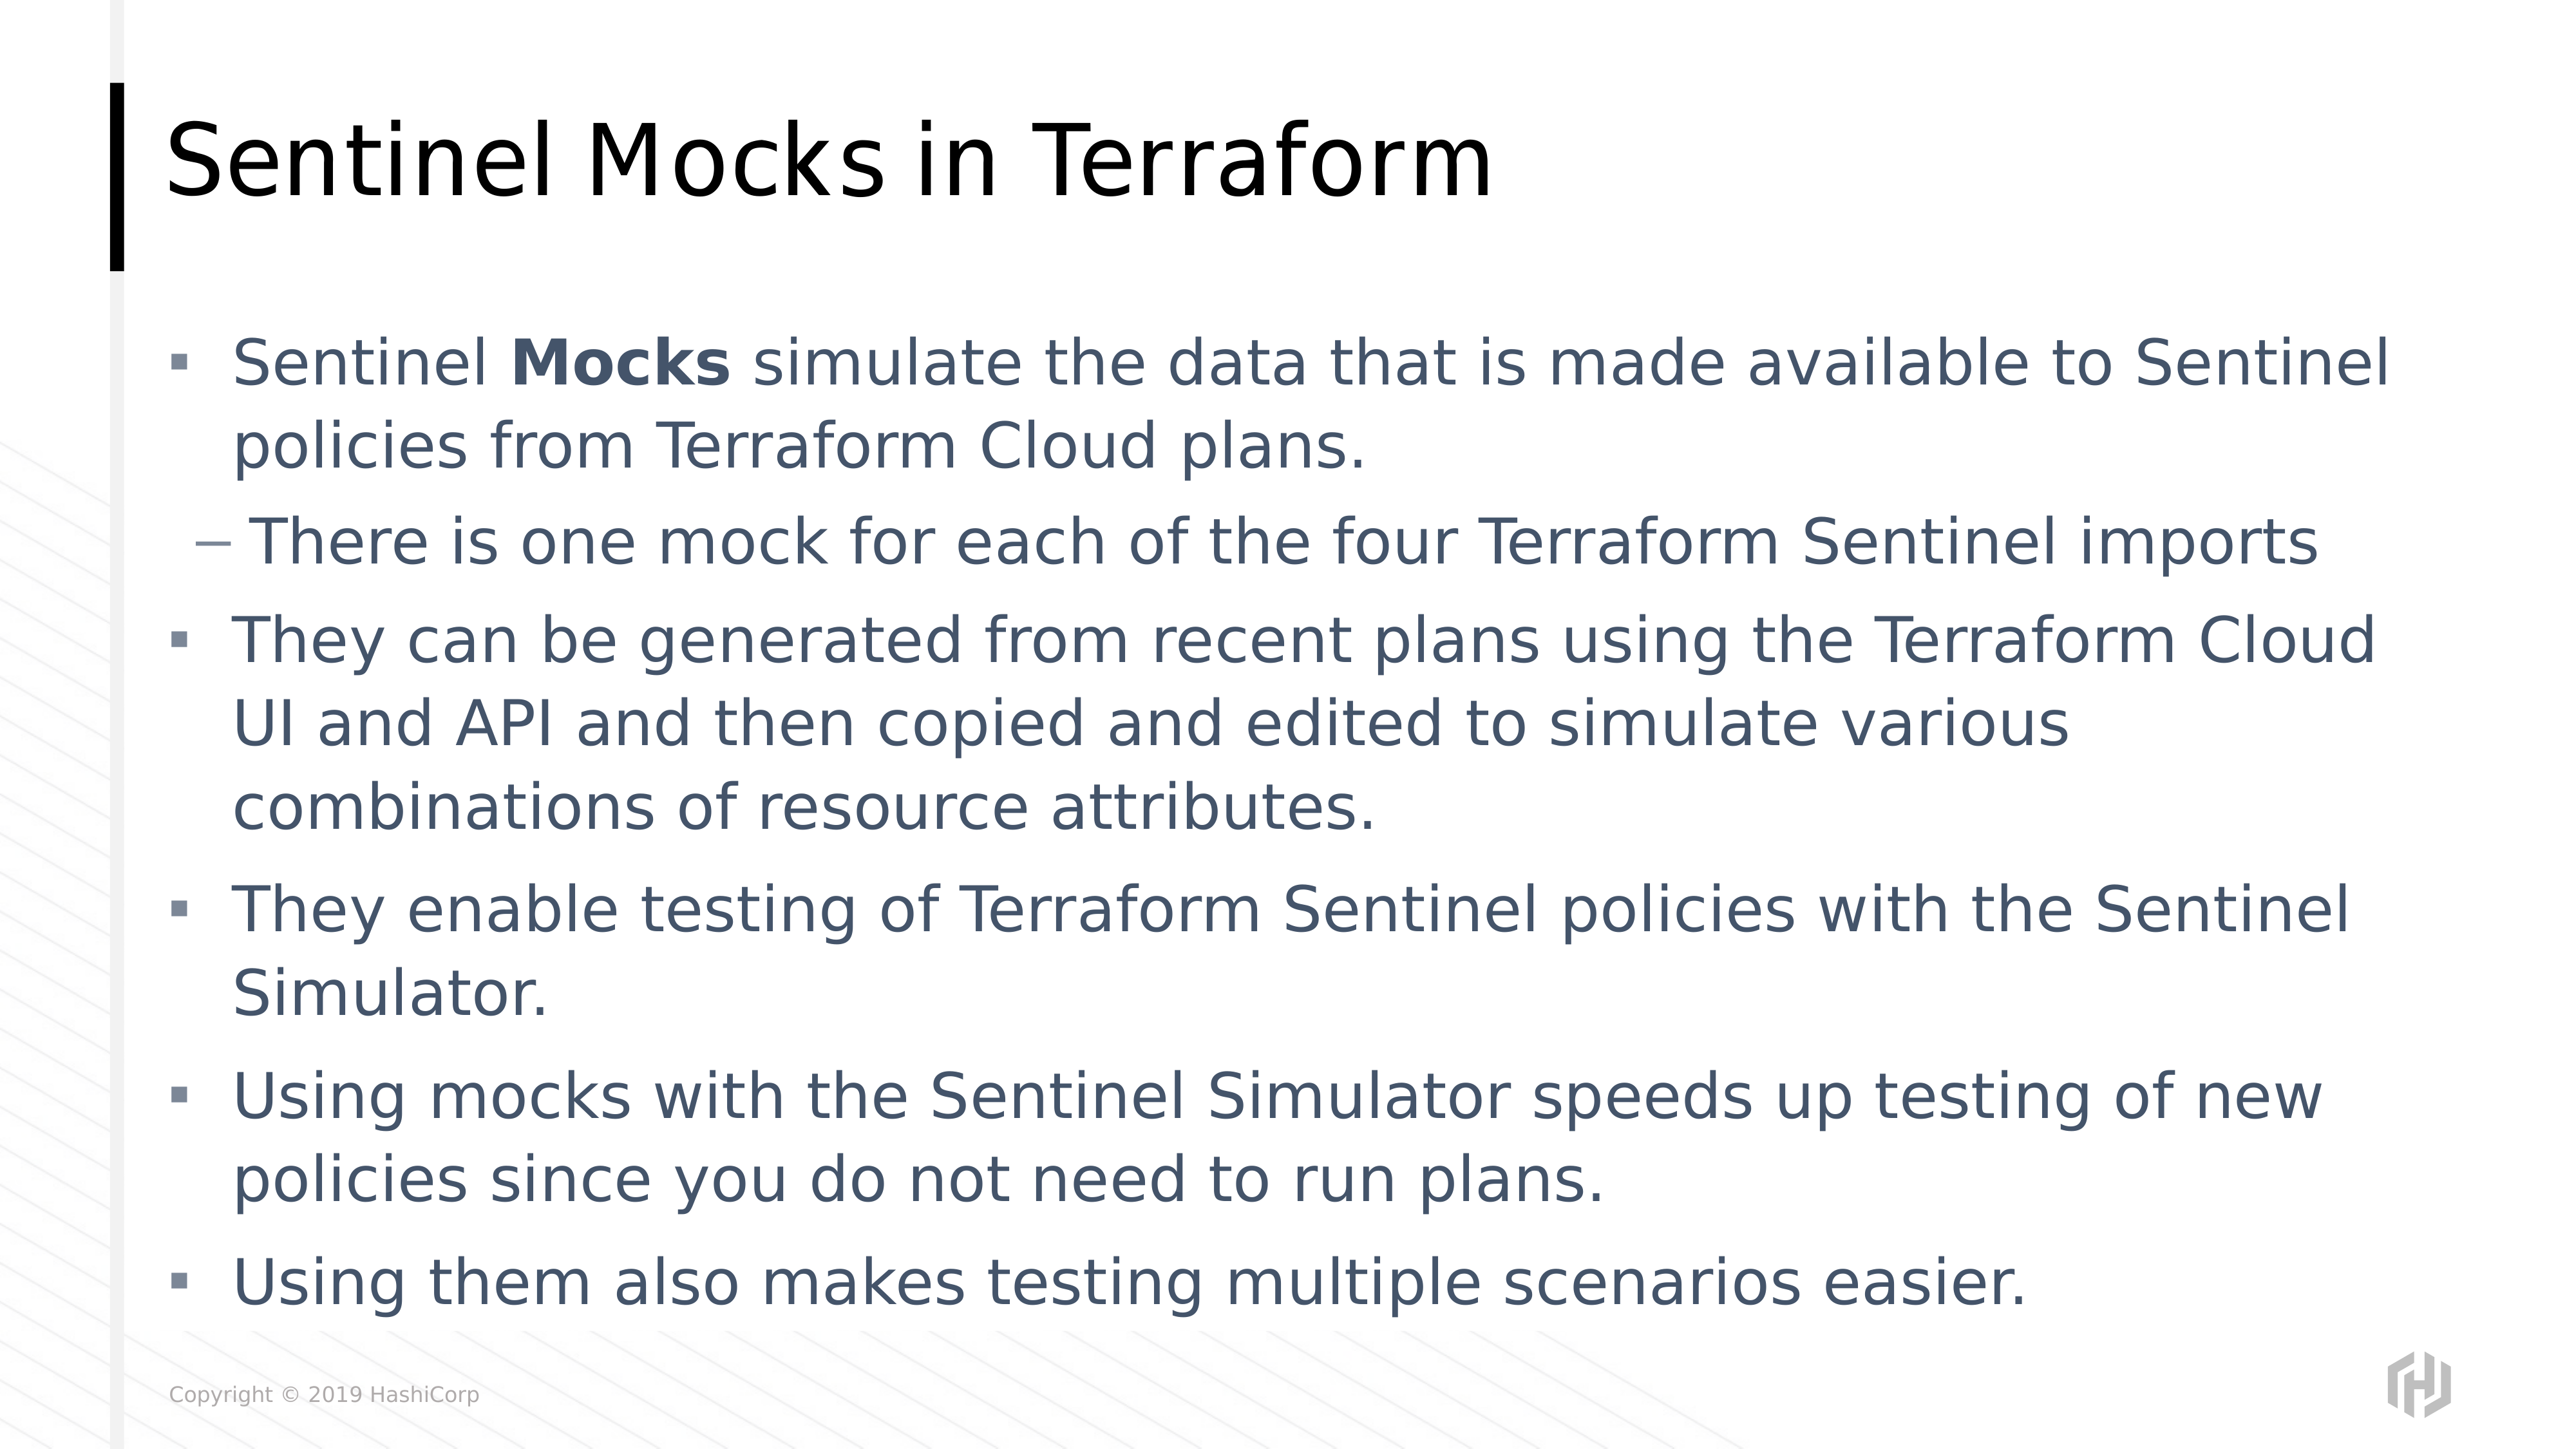

# Sentinel Mocks in Terraform
Sentinel Mocks simulate the data that is made available to Sentinel policies from Terraform Cloud plans.
There is one mock for each of the four Terraform Sentinel imports
They can be generated from recent plans using the Terraform Cloud UI and API and then copied and edited to simulate various combinations of resource attributes.
They enable testing of Terraform Sentinel policies with the Sentinel Simulator.
Using mocks with the Sentinel Simulator speeds up testing of new policies since you do not need to run plans.
Using them also makes testing multiple scenarios easier.